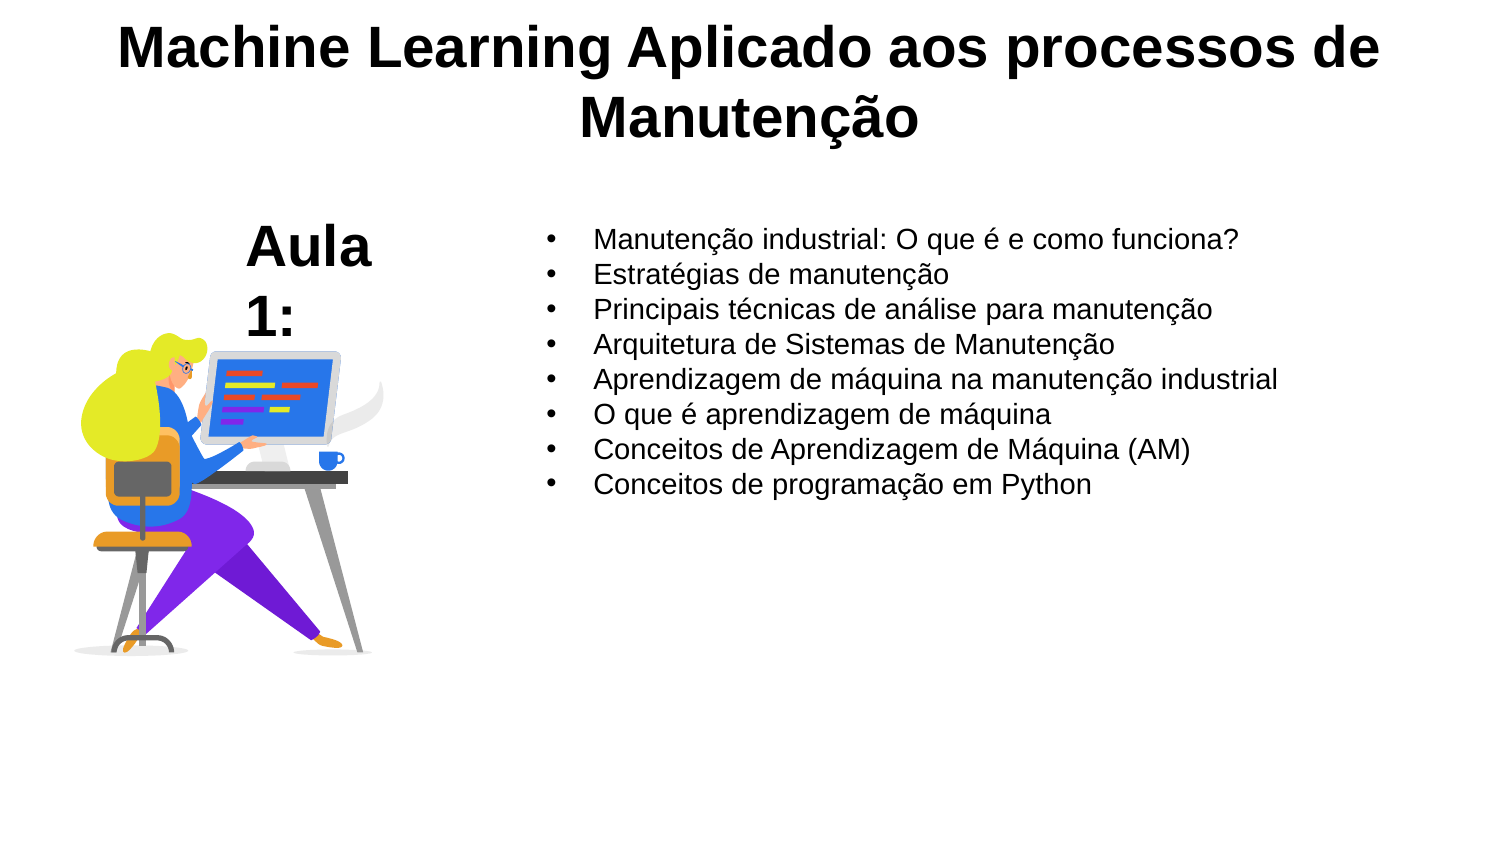

# Machine Learning Aplicado aos processos de Manutenção
Aula 1:
Manutenção industrial: O que é e como funciona?
Estratégias de manutenção
Principais técnicas de análise para manutenção
Arquitetura de Sistemas de Manutenção
Aprendizagem de máquina na manutenção industrial
O que é aprendizagem de máquina
Conceitos de Aprendizagem de Máquina (AM)
Conceitos de programação em Python